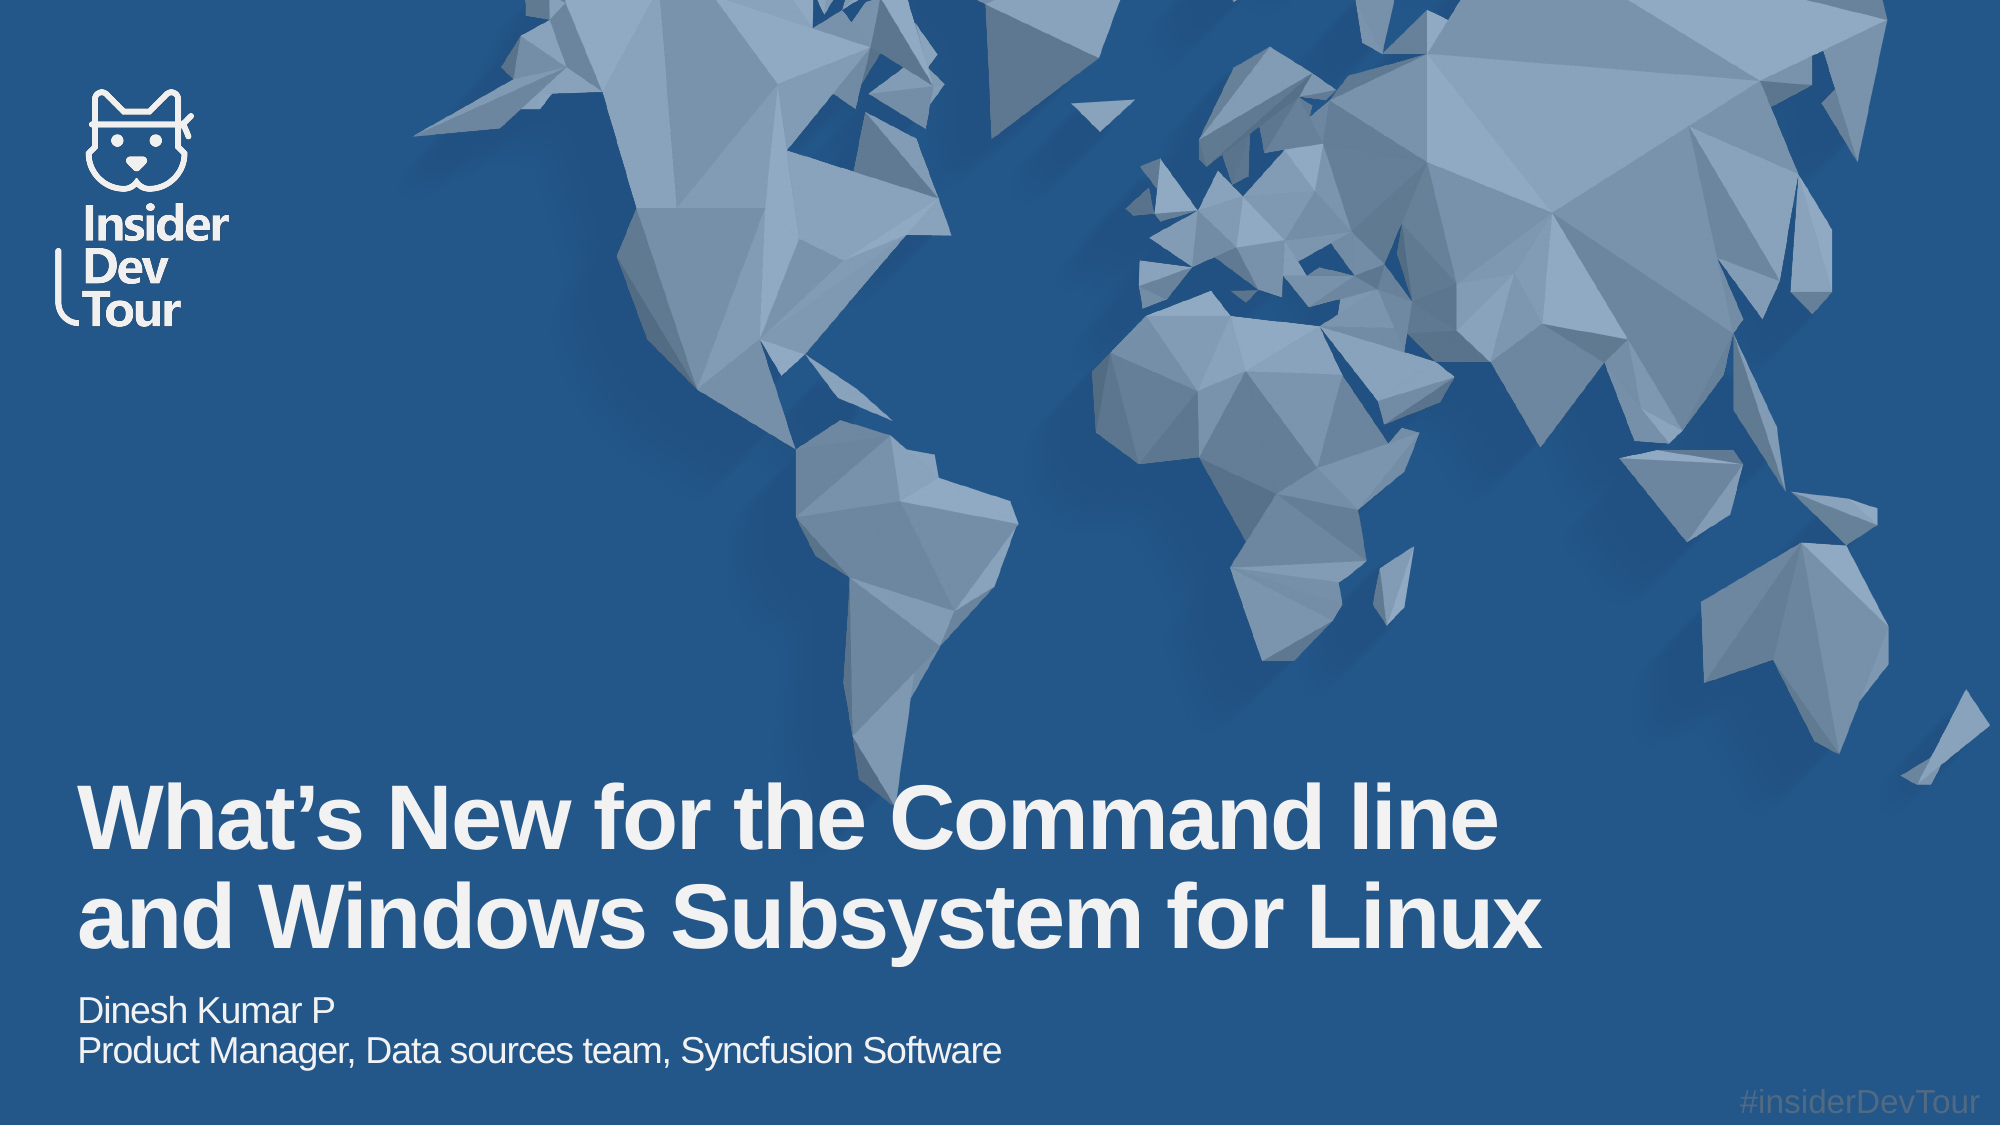

# What’s New for the Command line and Windows Subsystem for Linux
Dinesh Kumar P
Product Manager, Data sources team, Syncfusion Software